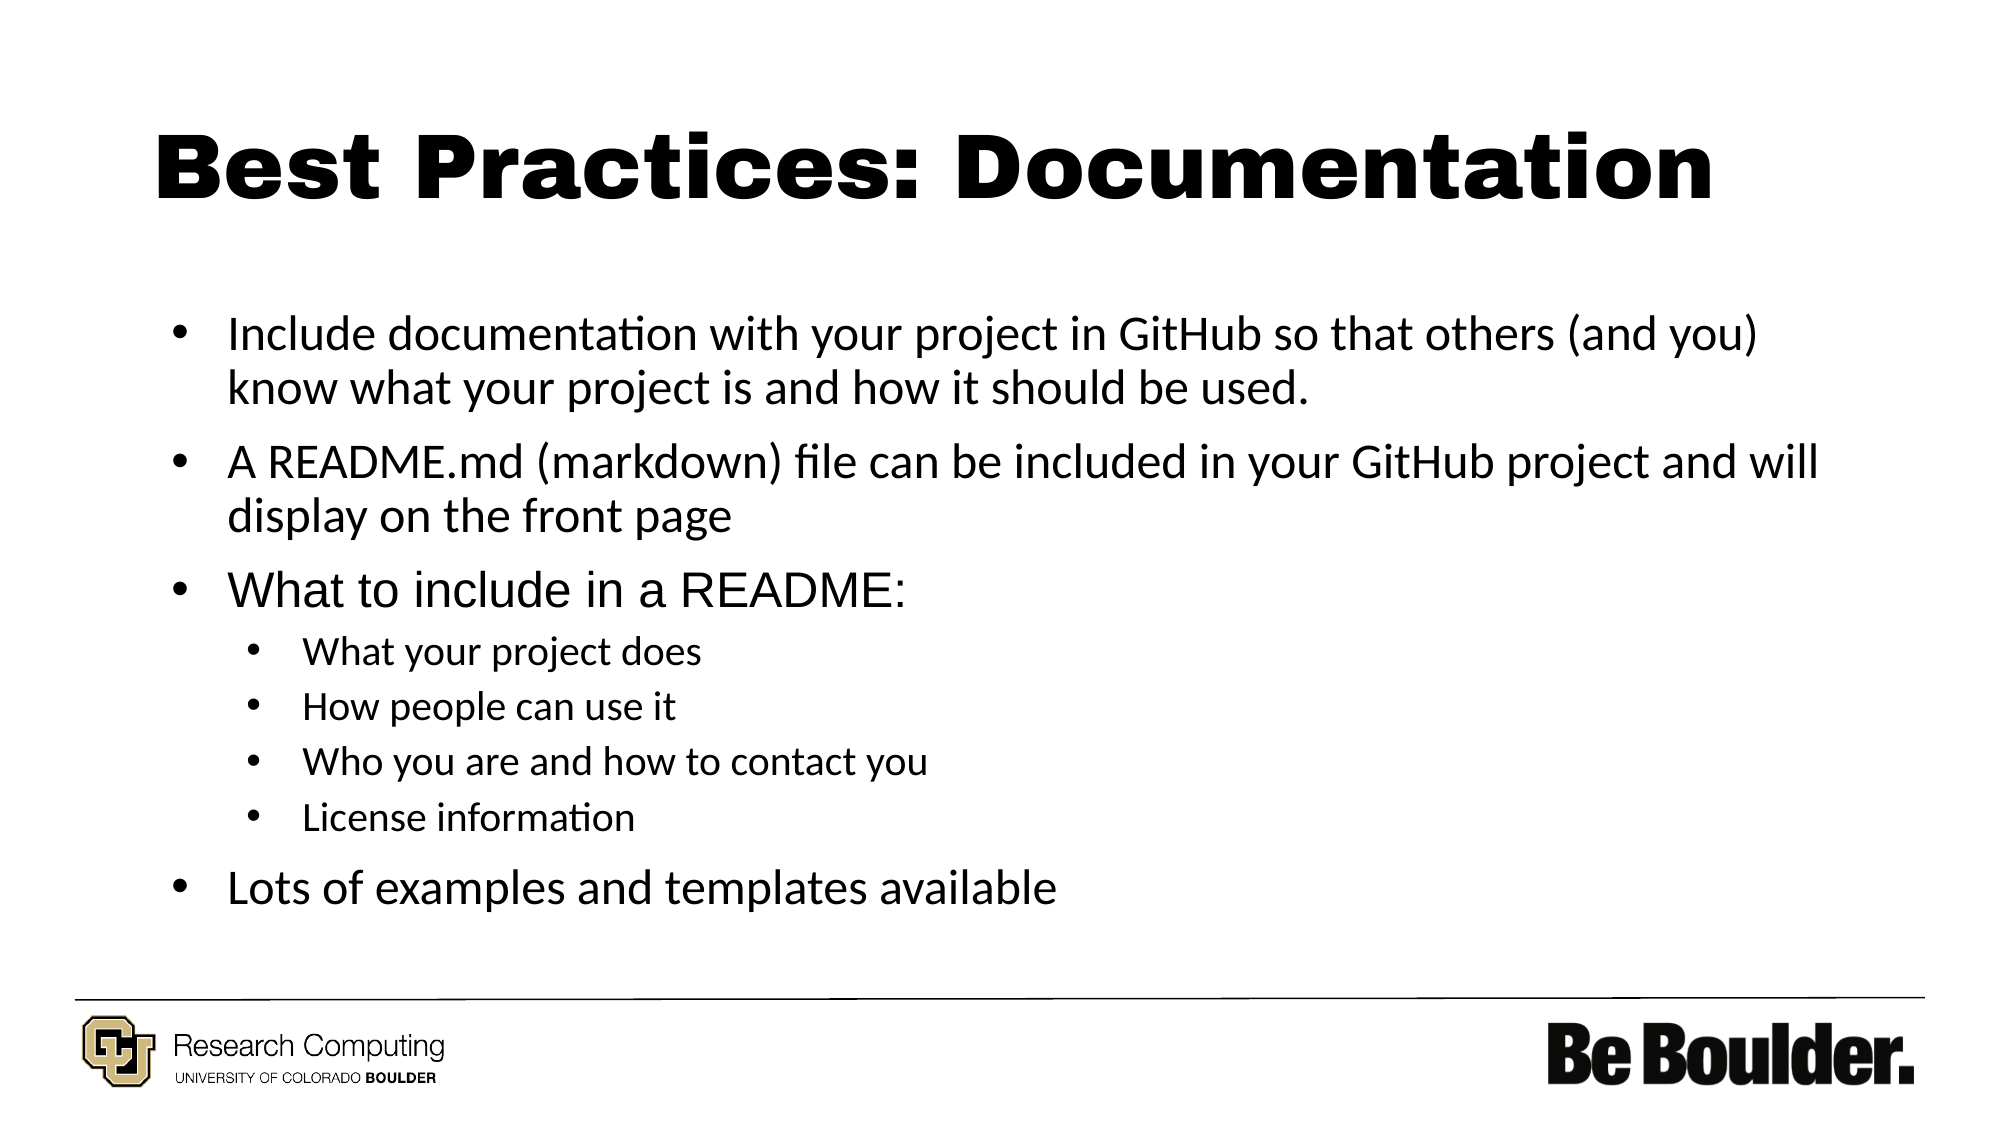

# Best Practices: Documentation
Include documentation with your project in GitHub so that others (and you) know what your project is and how it should be used.
A README.md (markdown) file can be included in your GitHub project and will display on the front page
What to include in a README:
What your project does
How people can use it
Who you are and how to contact you
License information
Lots of examples and templates available